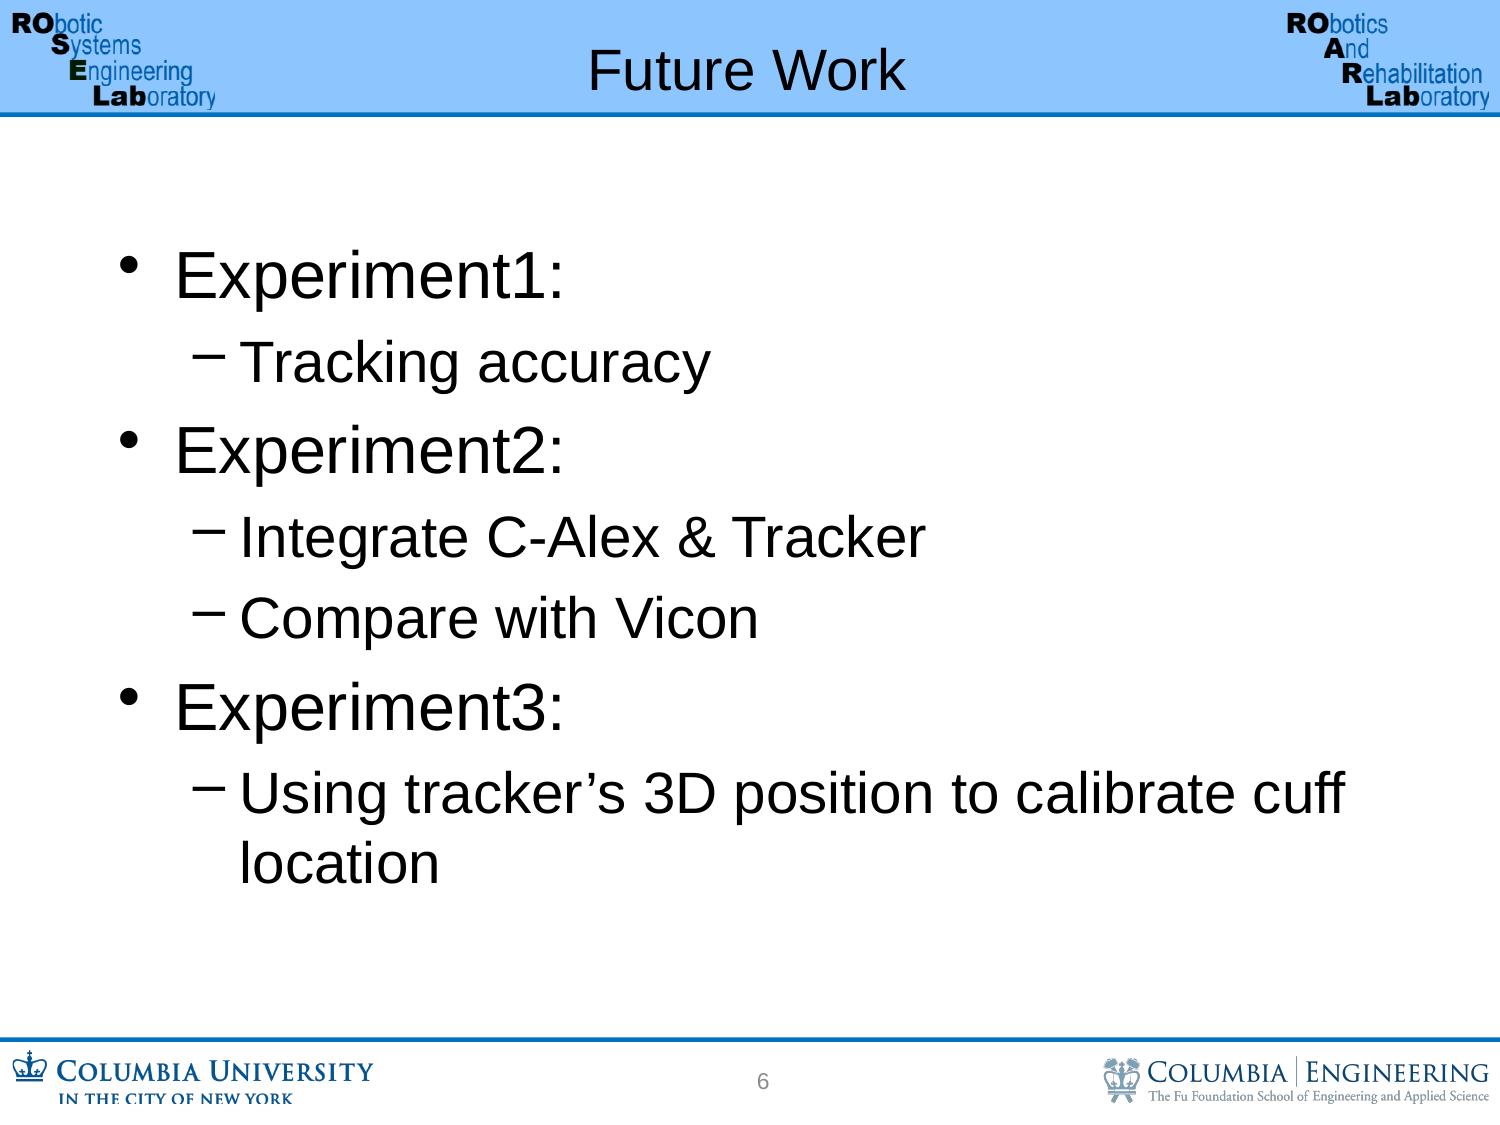

# Future Work
Experiment1:
Tracking accuracy
Experiment2:
Integrate C-Alex & Tracker
Compare with Vicon
Experiment3:
Using tracker’s 3D position to calibrate cuff location

6